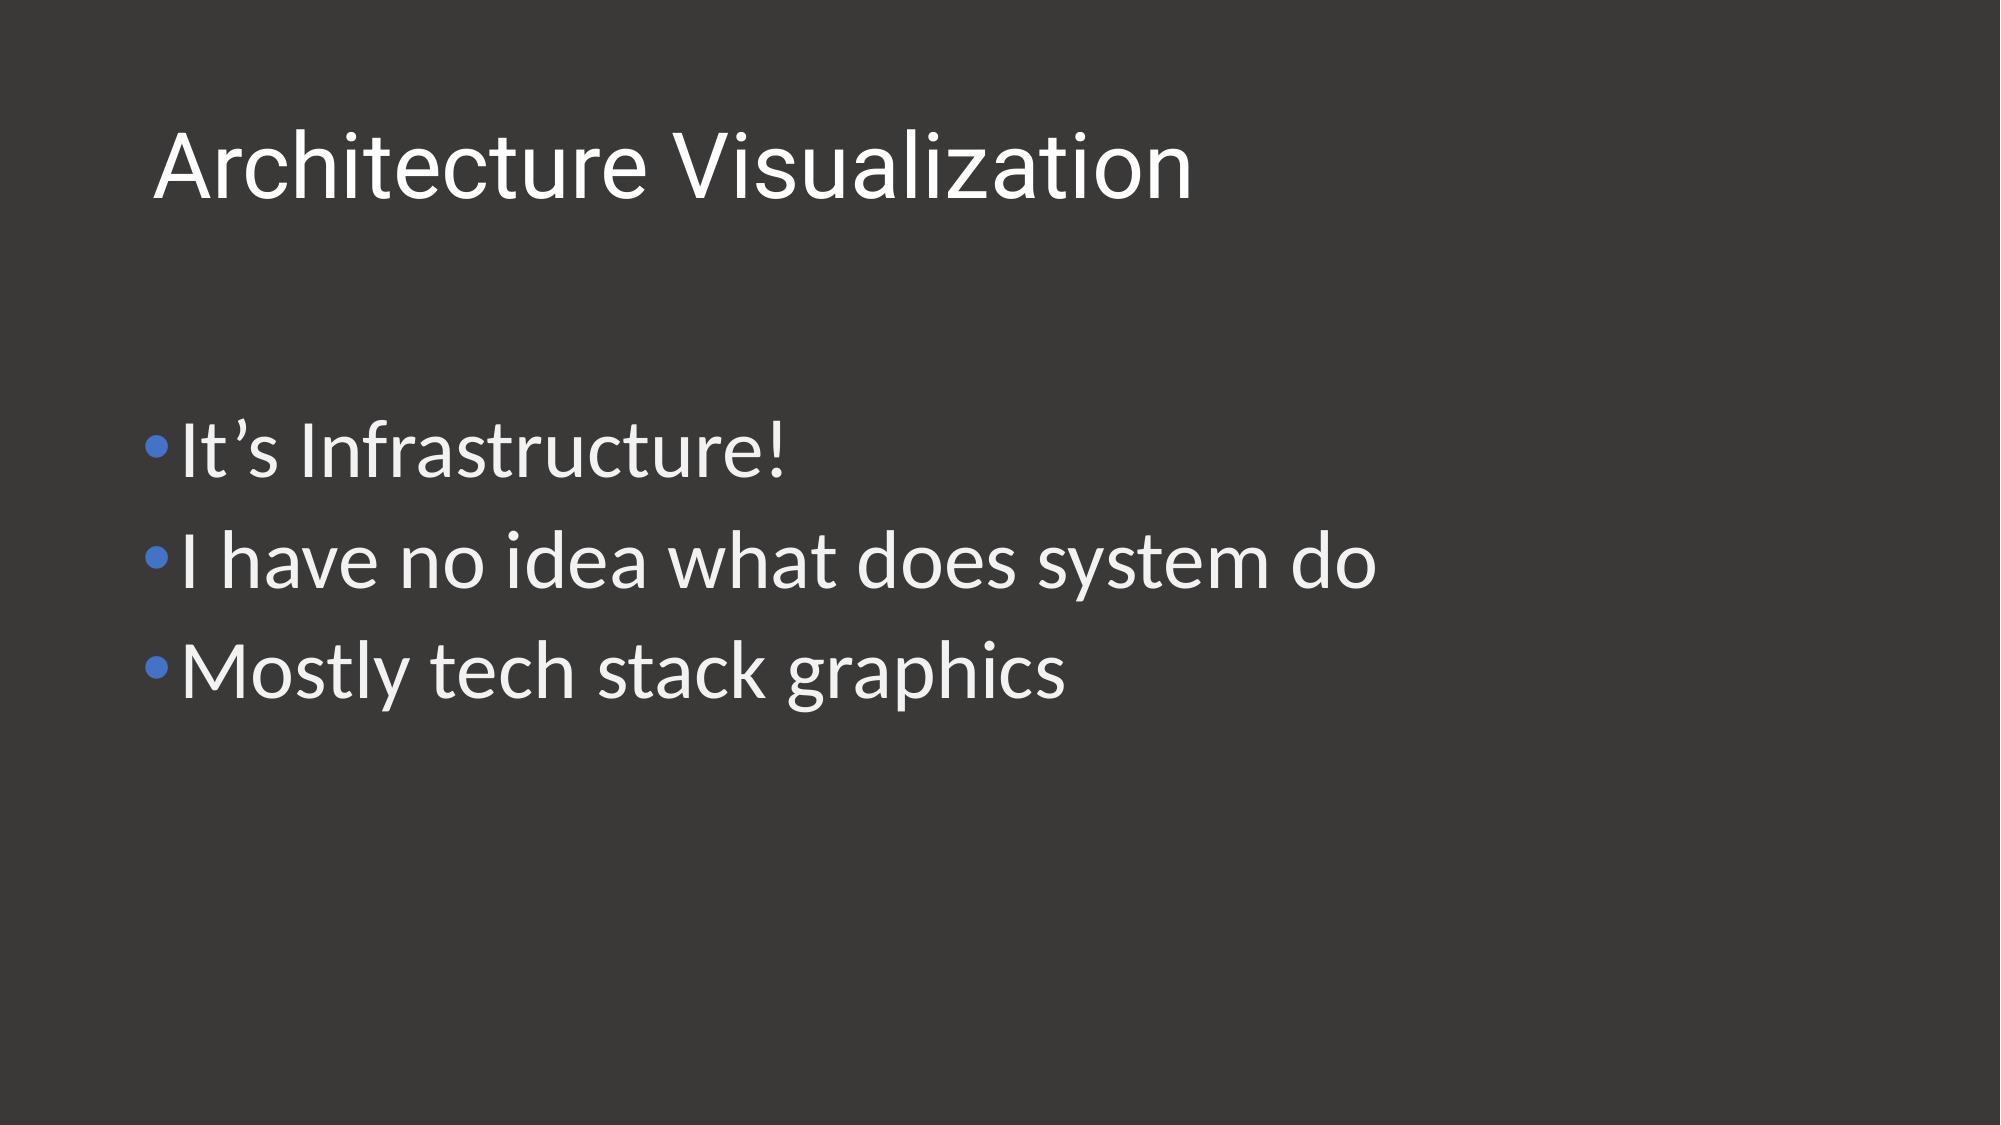

# Architecture Visualization

It’s Infrastructure!
I have no idea what does system do
Mostly tech stack graphics